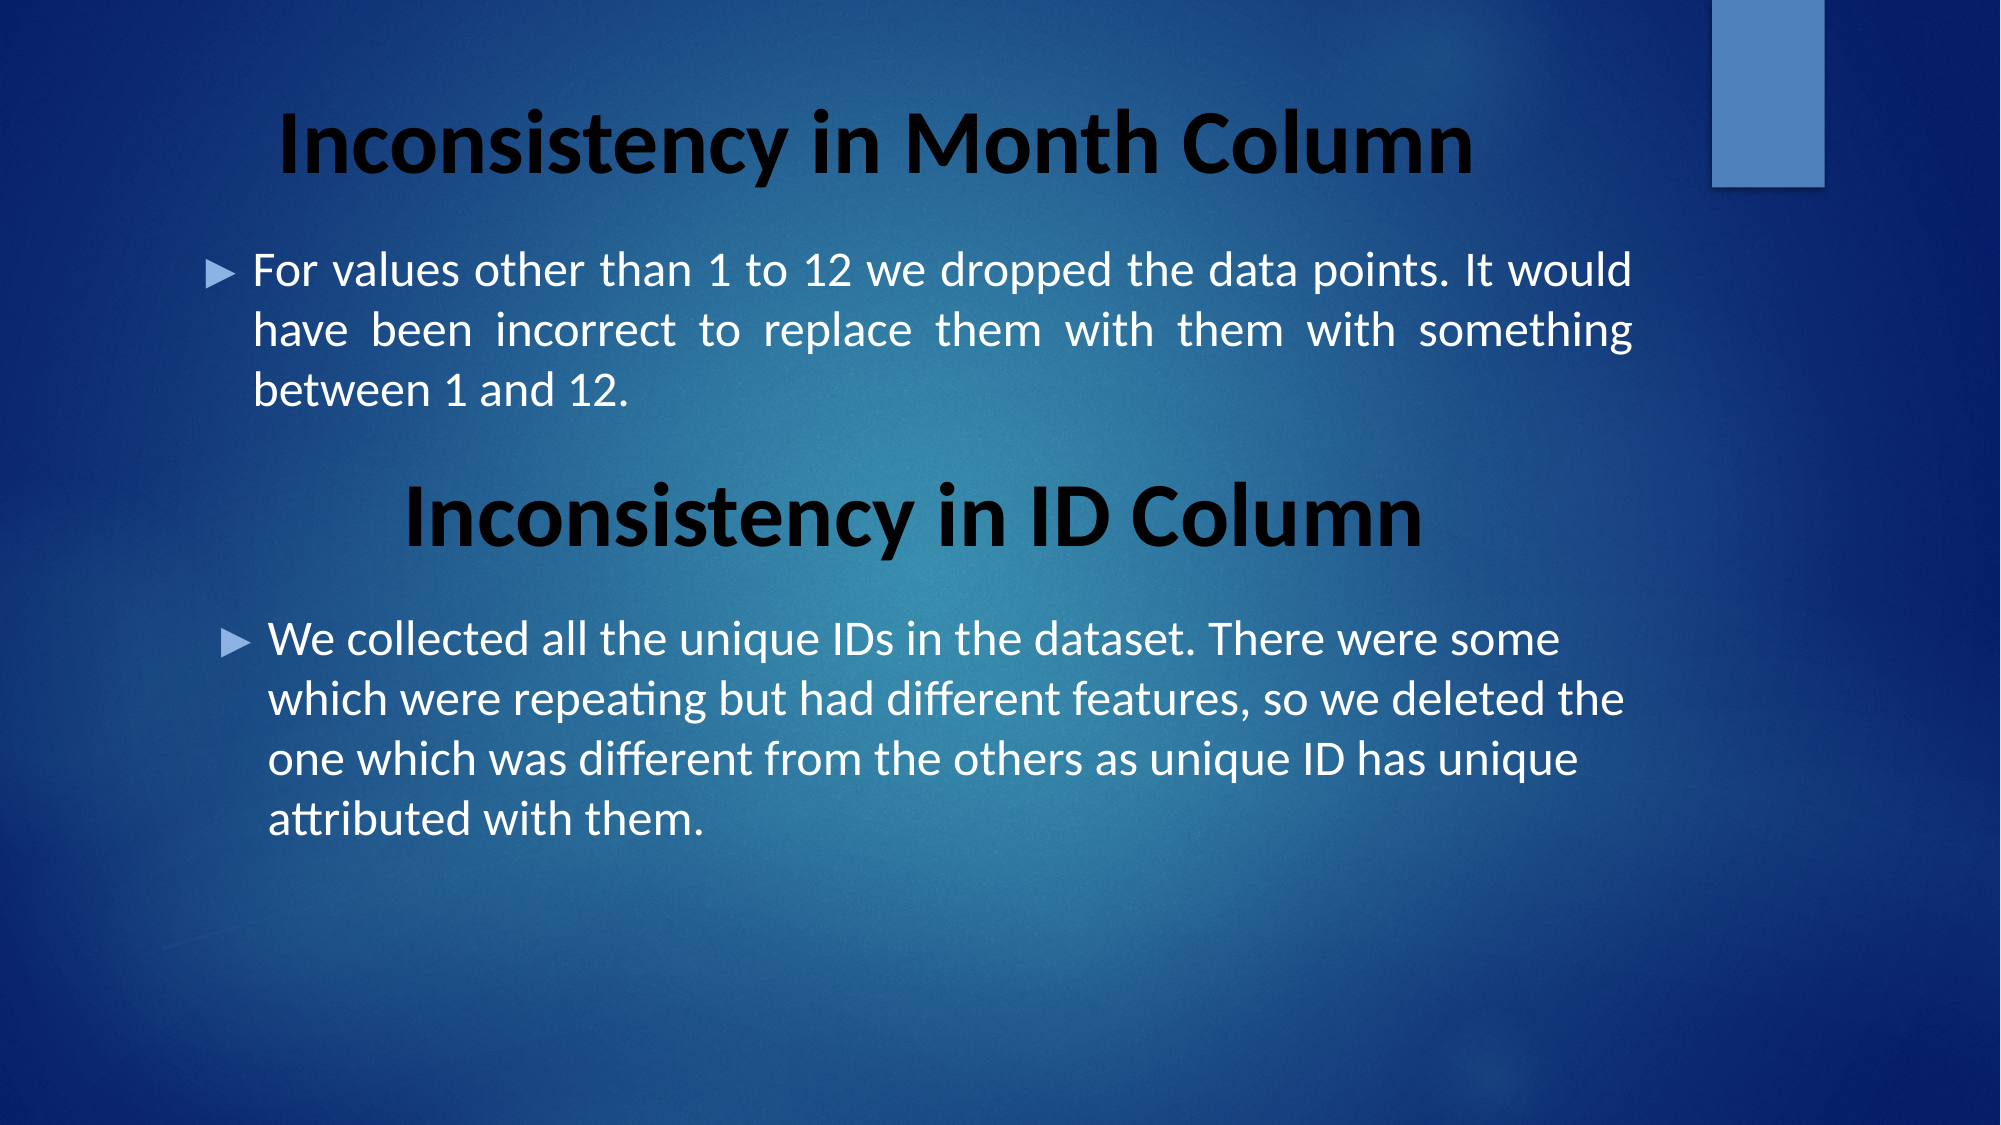

# Inconsistency in Month Column
For values other than 1 to 12 we dropped the data points. It would have been incorrect to replace them with them with something between 1 and 12.
Inconsistency in ID Column
We collected all the unique IDs in the dataset. There were some which were repeating but had different features, so we deleted the one which was different from the others as unique ID has unique attributed with them.